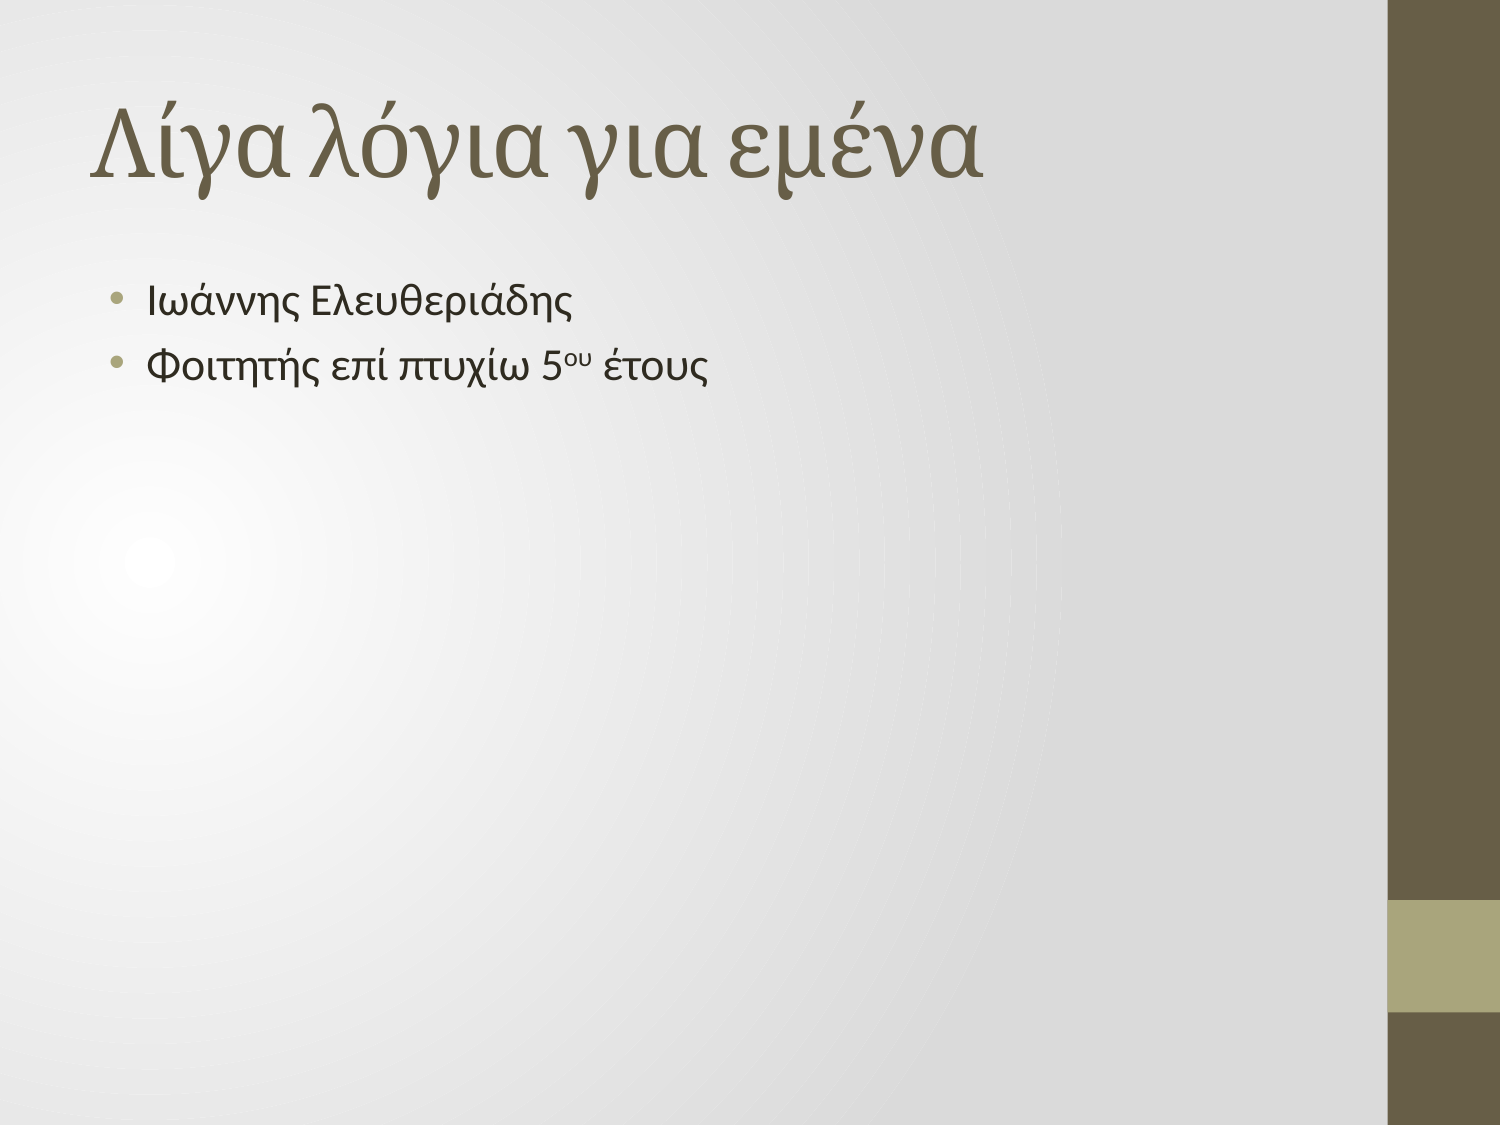

# Λίγα λόγια για εμένα
Ιωάννης Ελευθεριάδης
Φοιτητής επί πτυχίω 5ου έτους